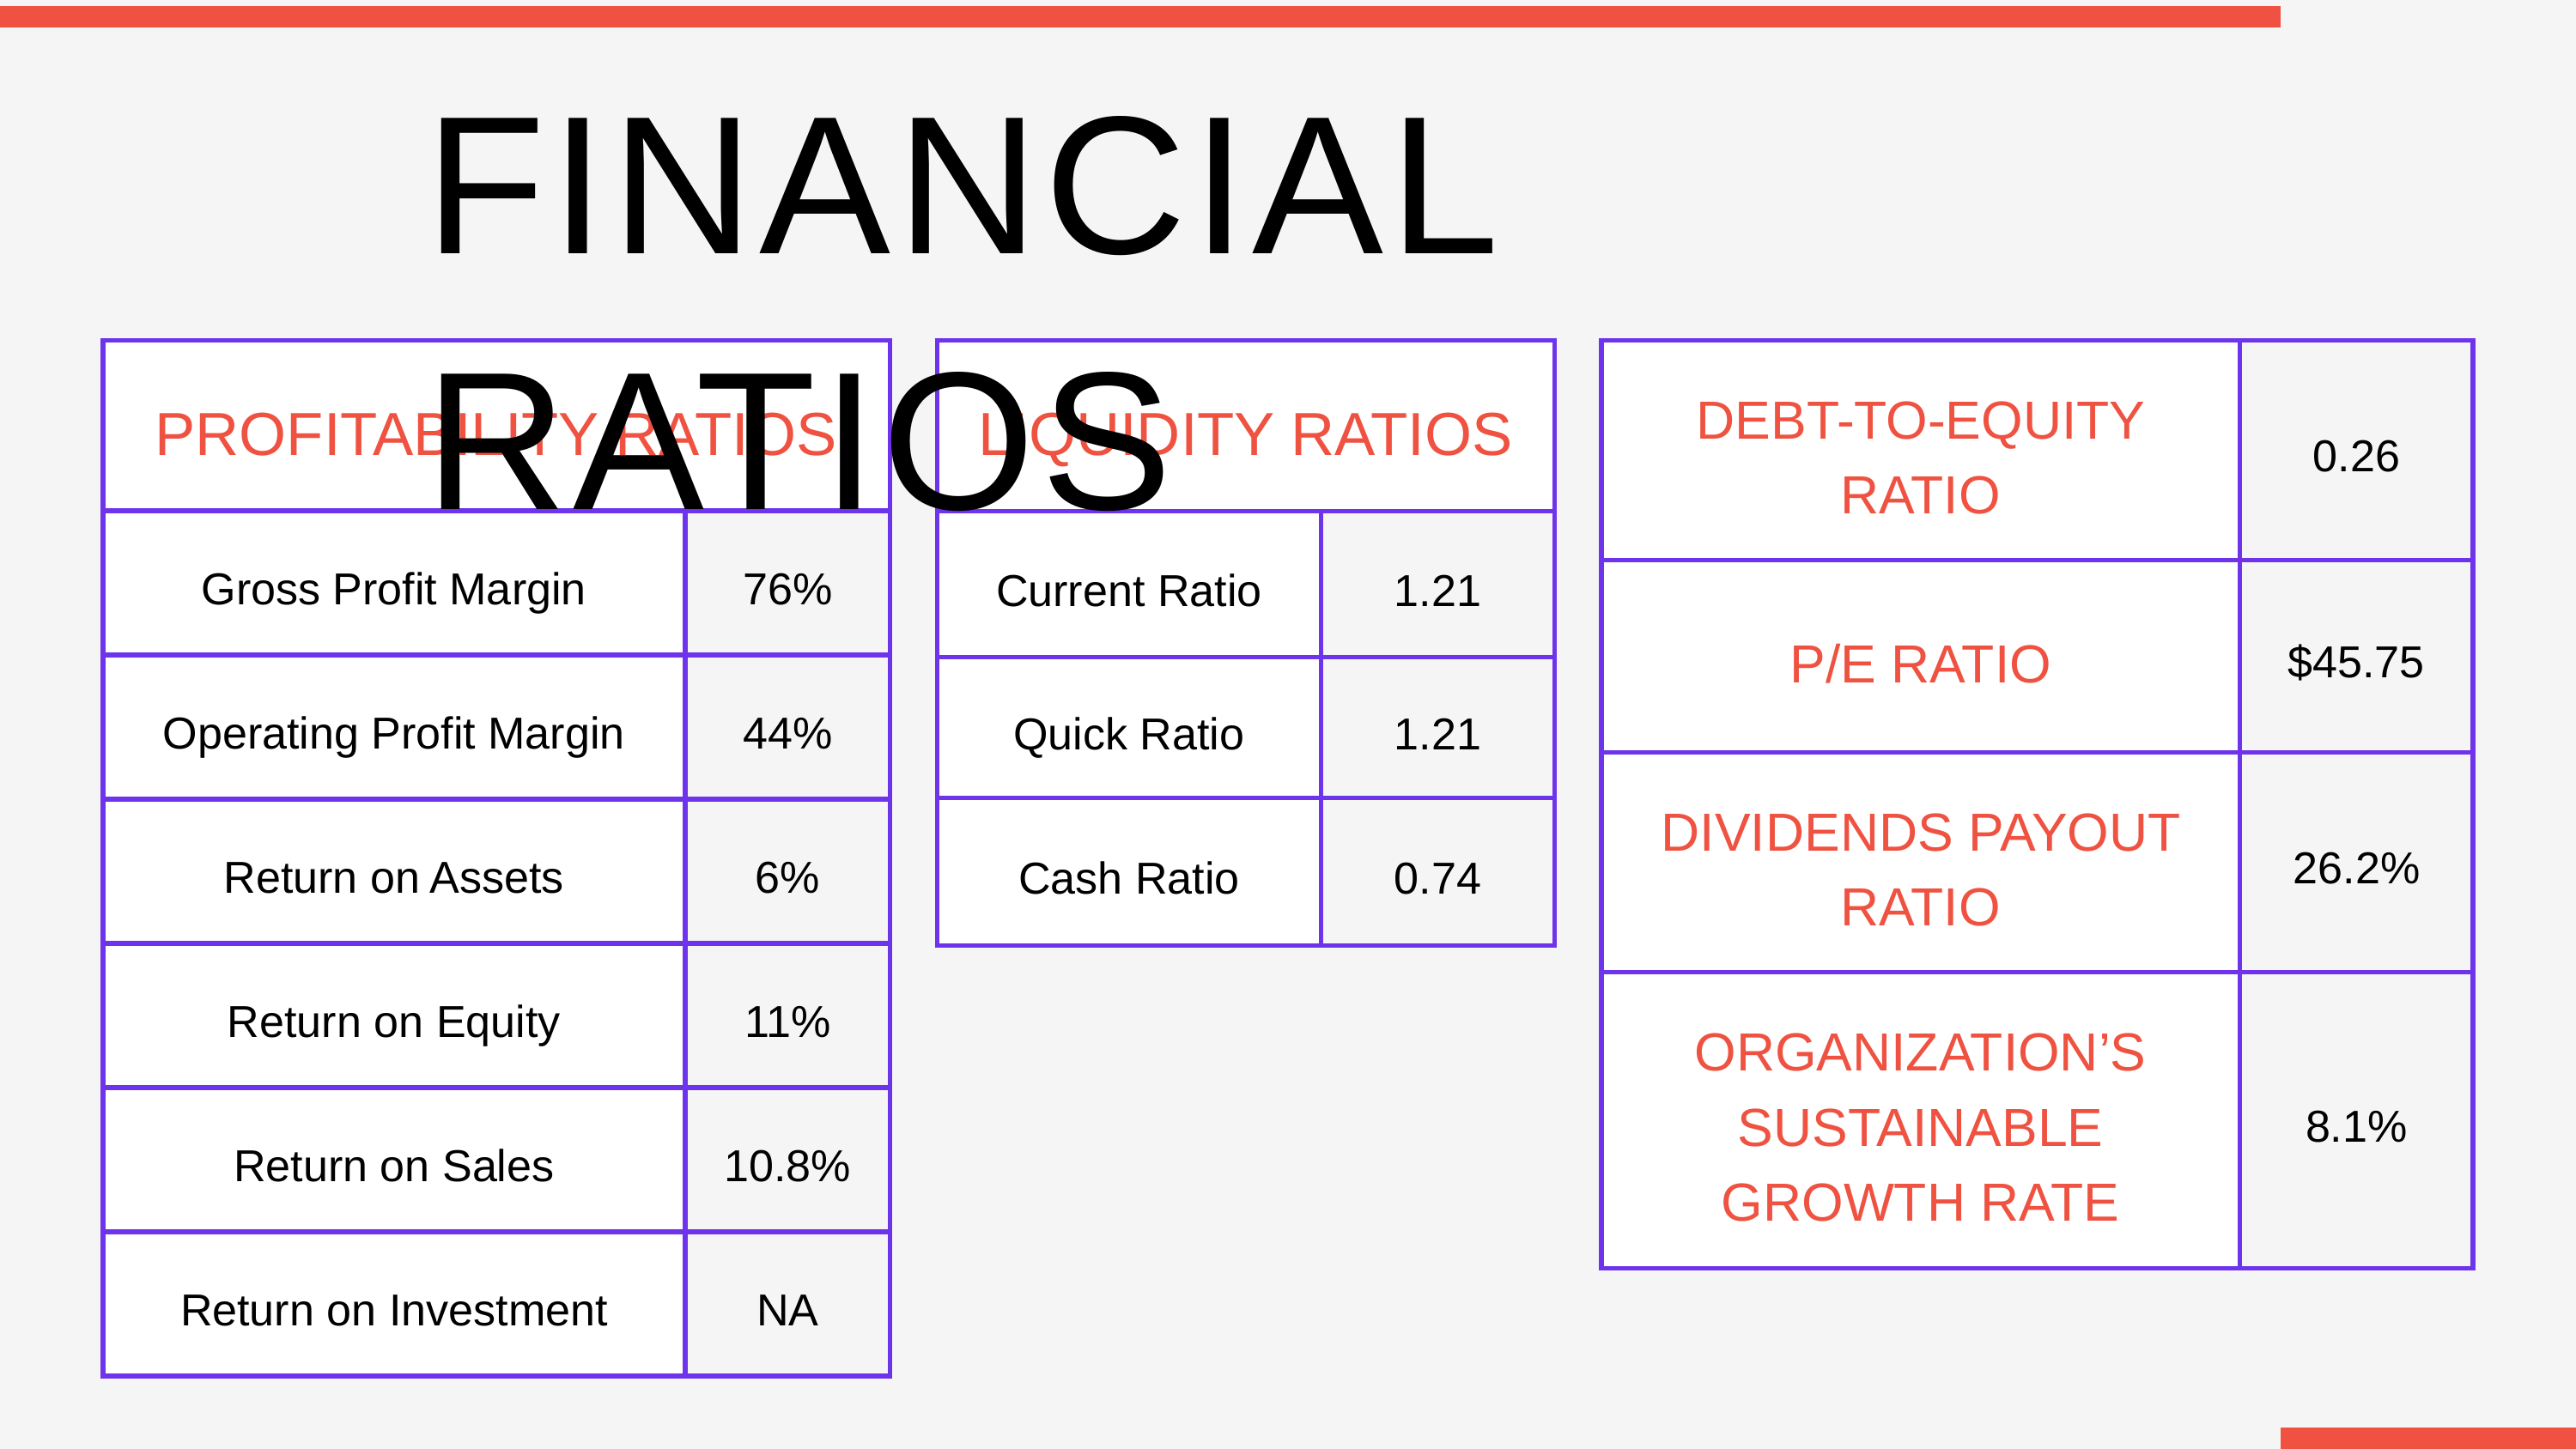

FINANCIAL RATIOS
| PROFITABILITY RATIOS | PROFITABILITY RATIOS |
| --- | --- |
| Gross Profit Margin | 76% |
| Operating Profit Margin | 44% |
| Return on Assets | 6% |
| Return on Equity | 11% |
| Return on Sales | 10.8% |
| Return on Investment | NA |
| LIQUIDITY RATIOS | LIQUIDITY RATIOS |
| --- | --- |
| Current Ratio | 1.21 |
| Quick Ratio | 1.21 |
| Cash Ratio | 0.74 |
| DEBT-TO-EQUITY RATIO | 0.26 |
| --- | --- |
| P/E RATIO | $45.75 |
| DIVIDENDS PAYOUT RATIO | 26.2% |
| ORGANIZATION’S SUSTAINABLE GROWTH RATE | 8.1% |